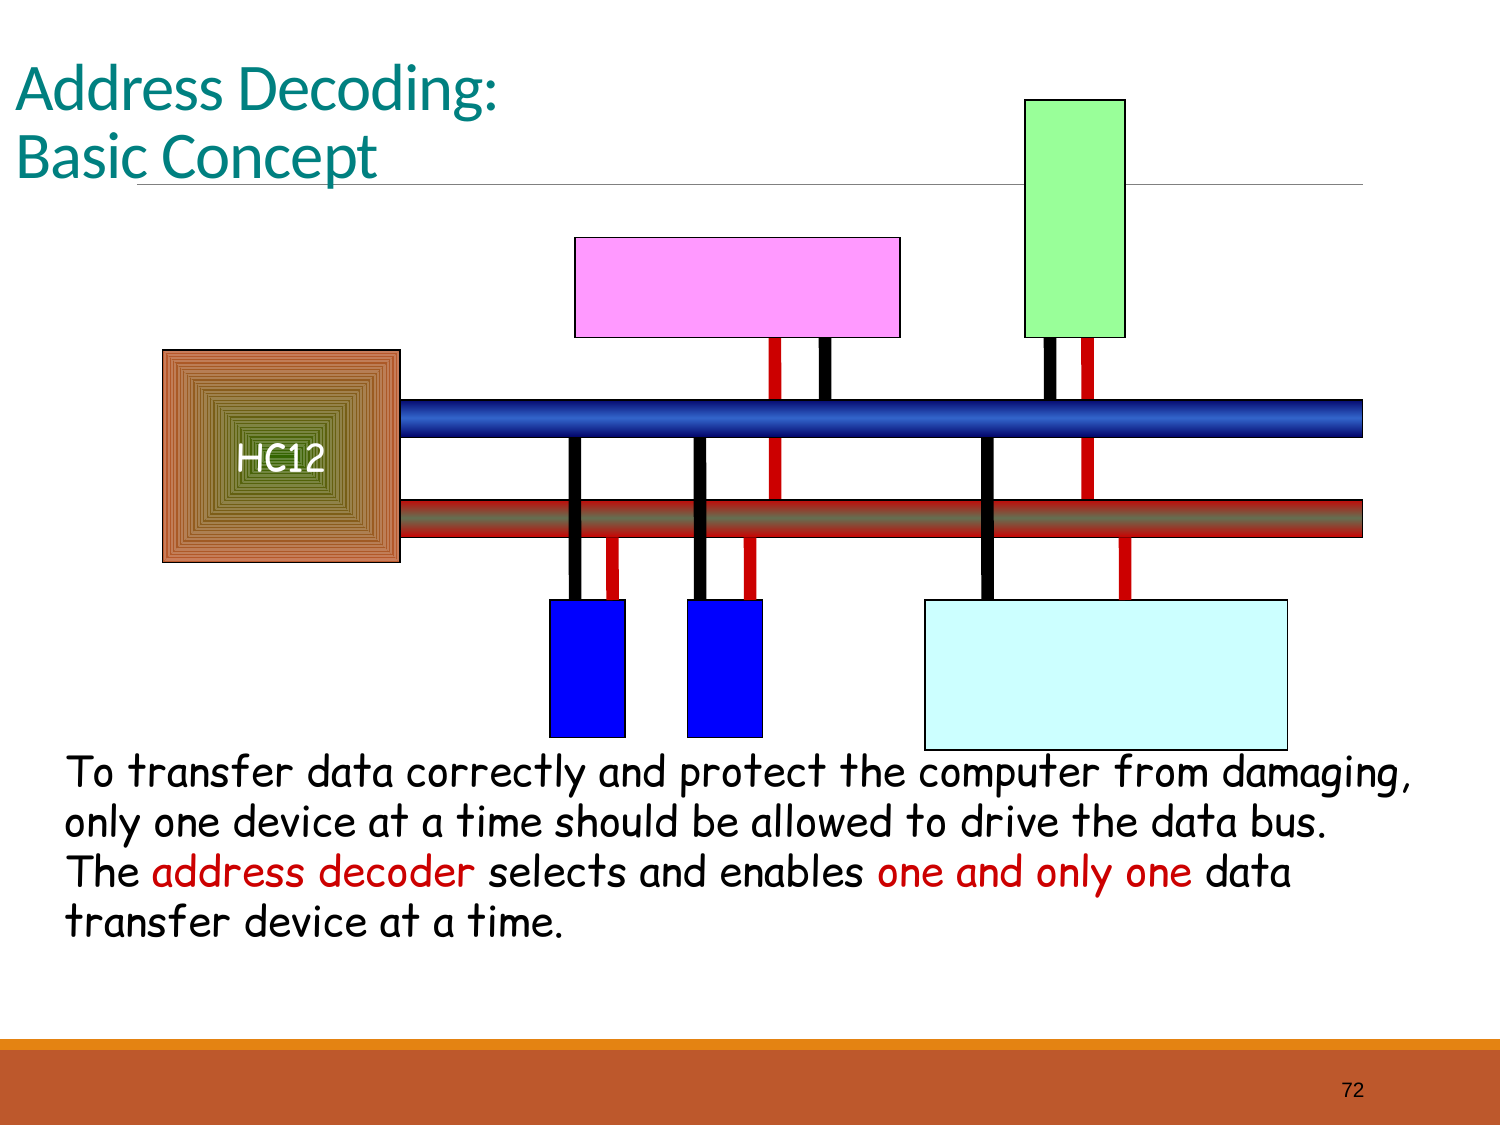

# Address Decoding: Basic Concept

HC12

To transfer data correctly and protect the computer from damaging,
only one device at a time should be allowed to drive the data bus.
The address decoder selects and enables one and only one data
transfer device at a time.
72